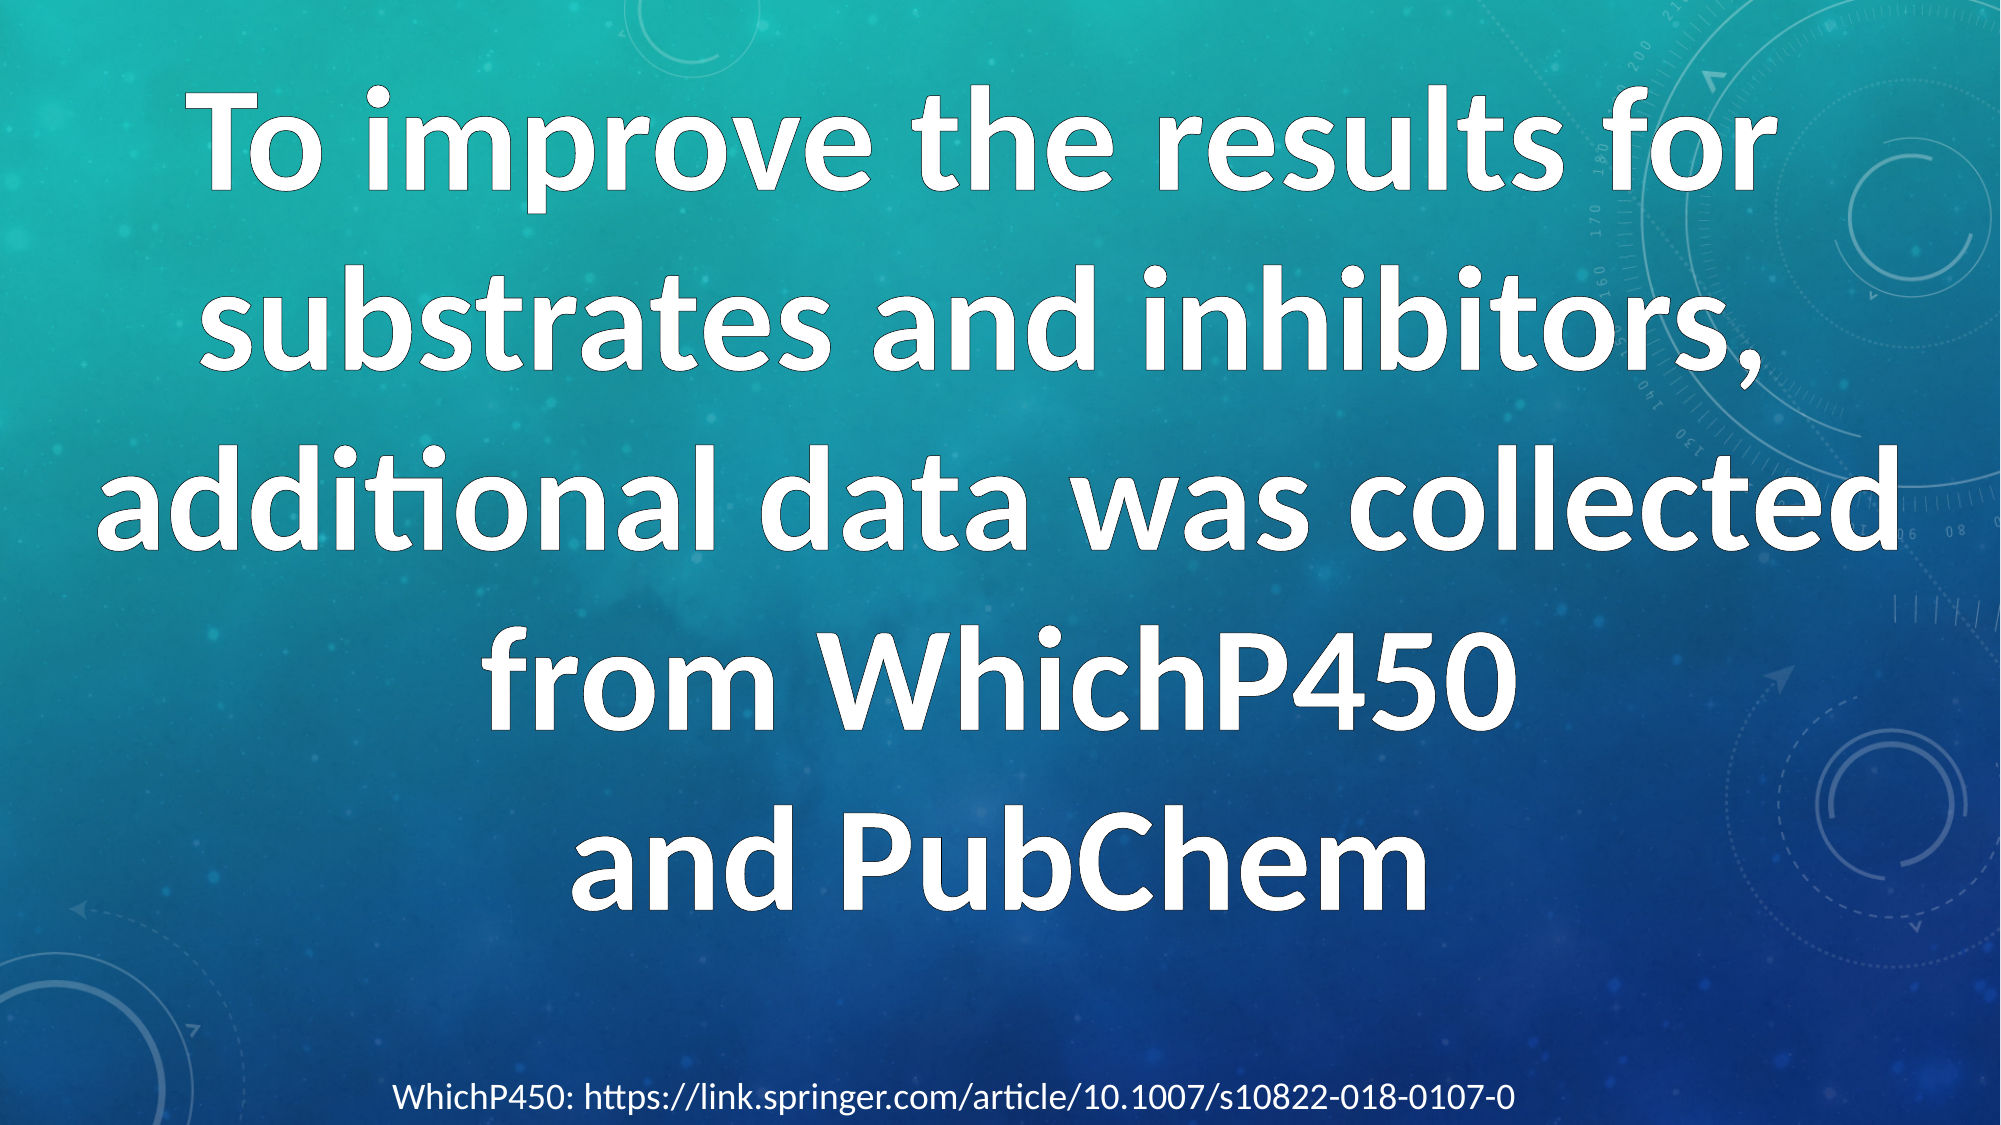

To improve the results for
substrates and inhibitors,
additional data was collected
from WhichP450
and PubChem
WhichP450: https://link.springer.com/article/10.1007/s10822-018-0107-0